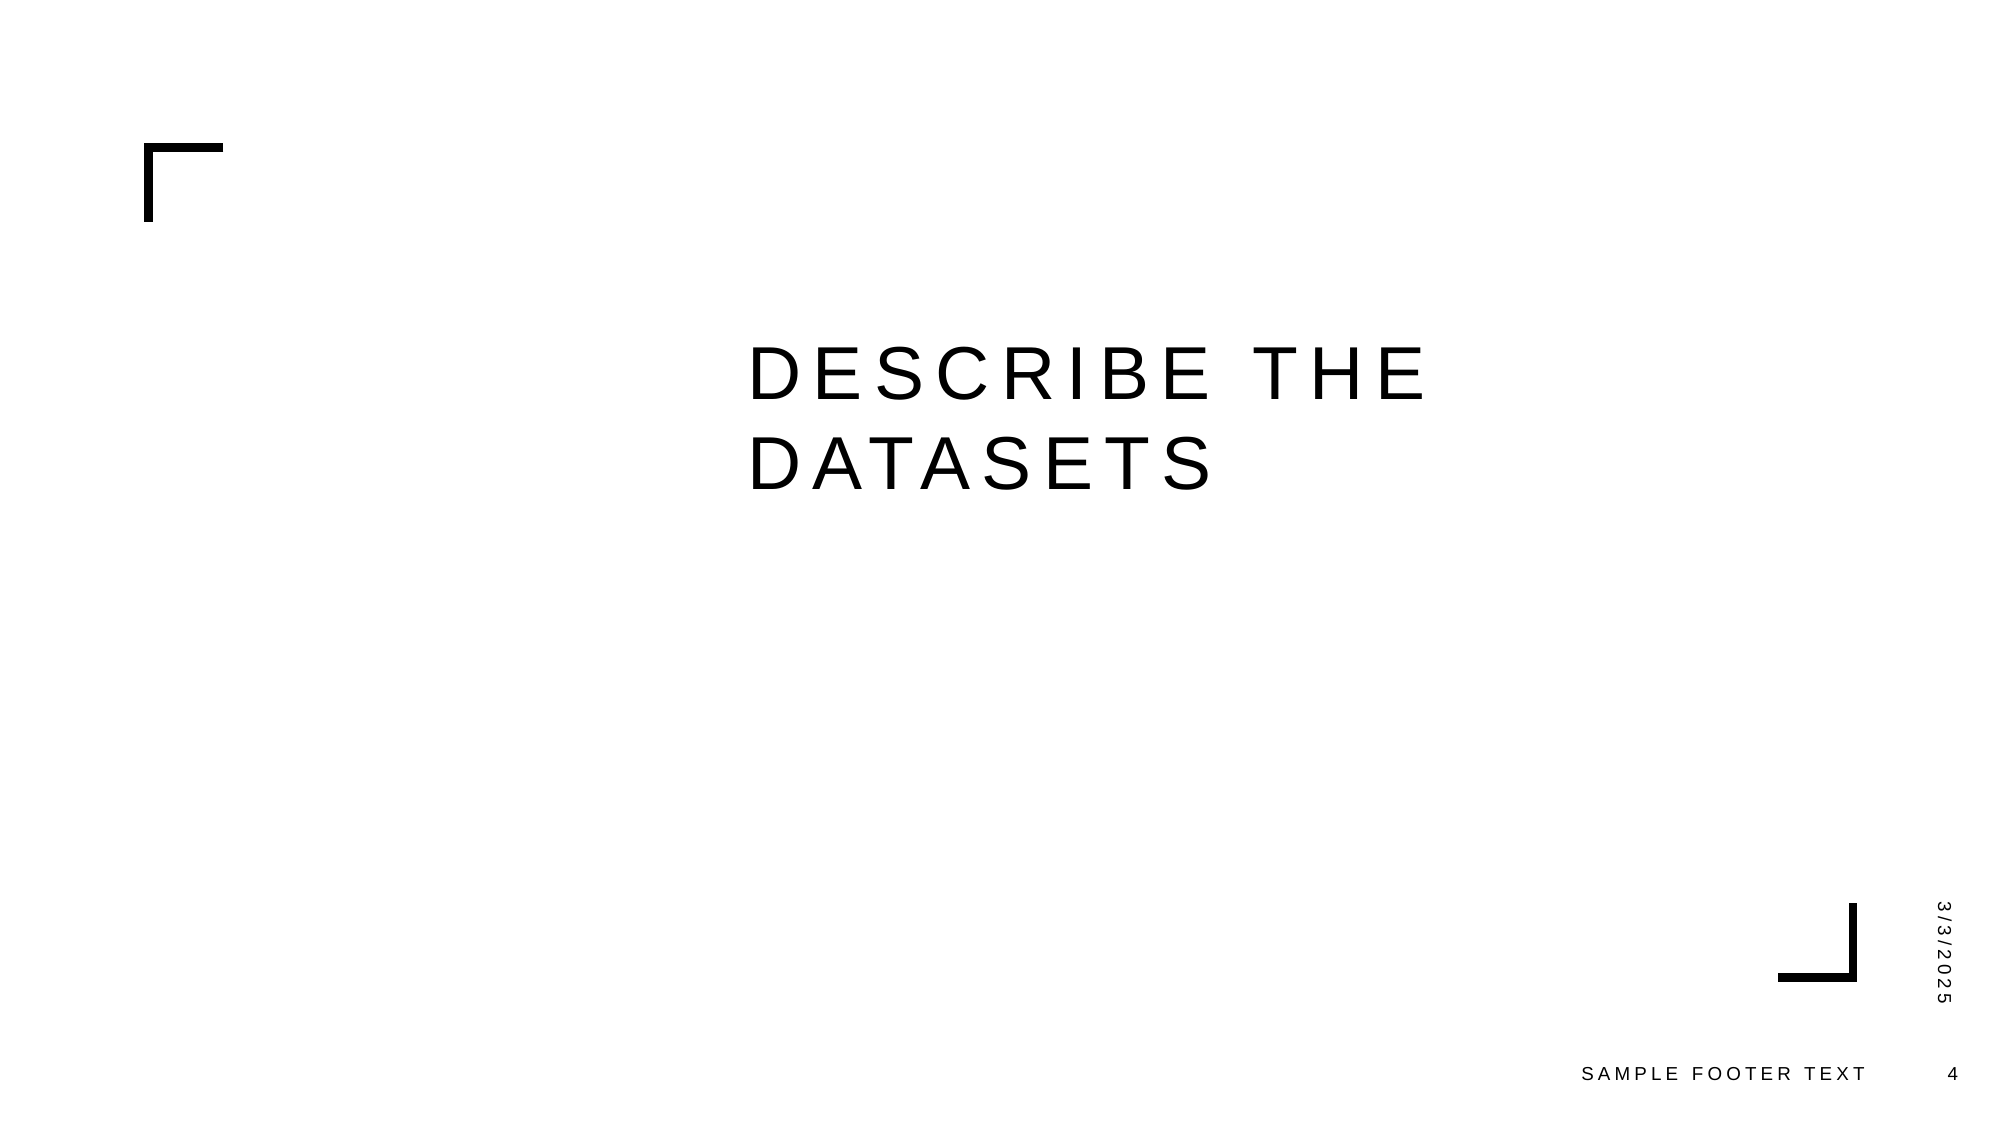

# Describe the datAsetS
3/3/2025
Sample Footer Text
4